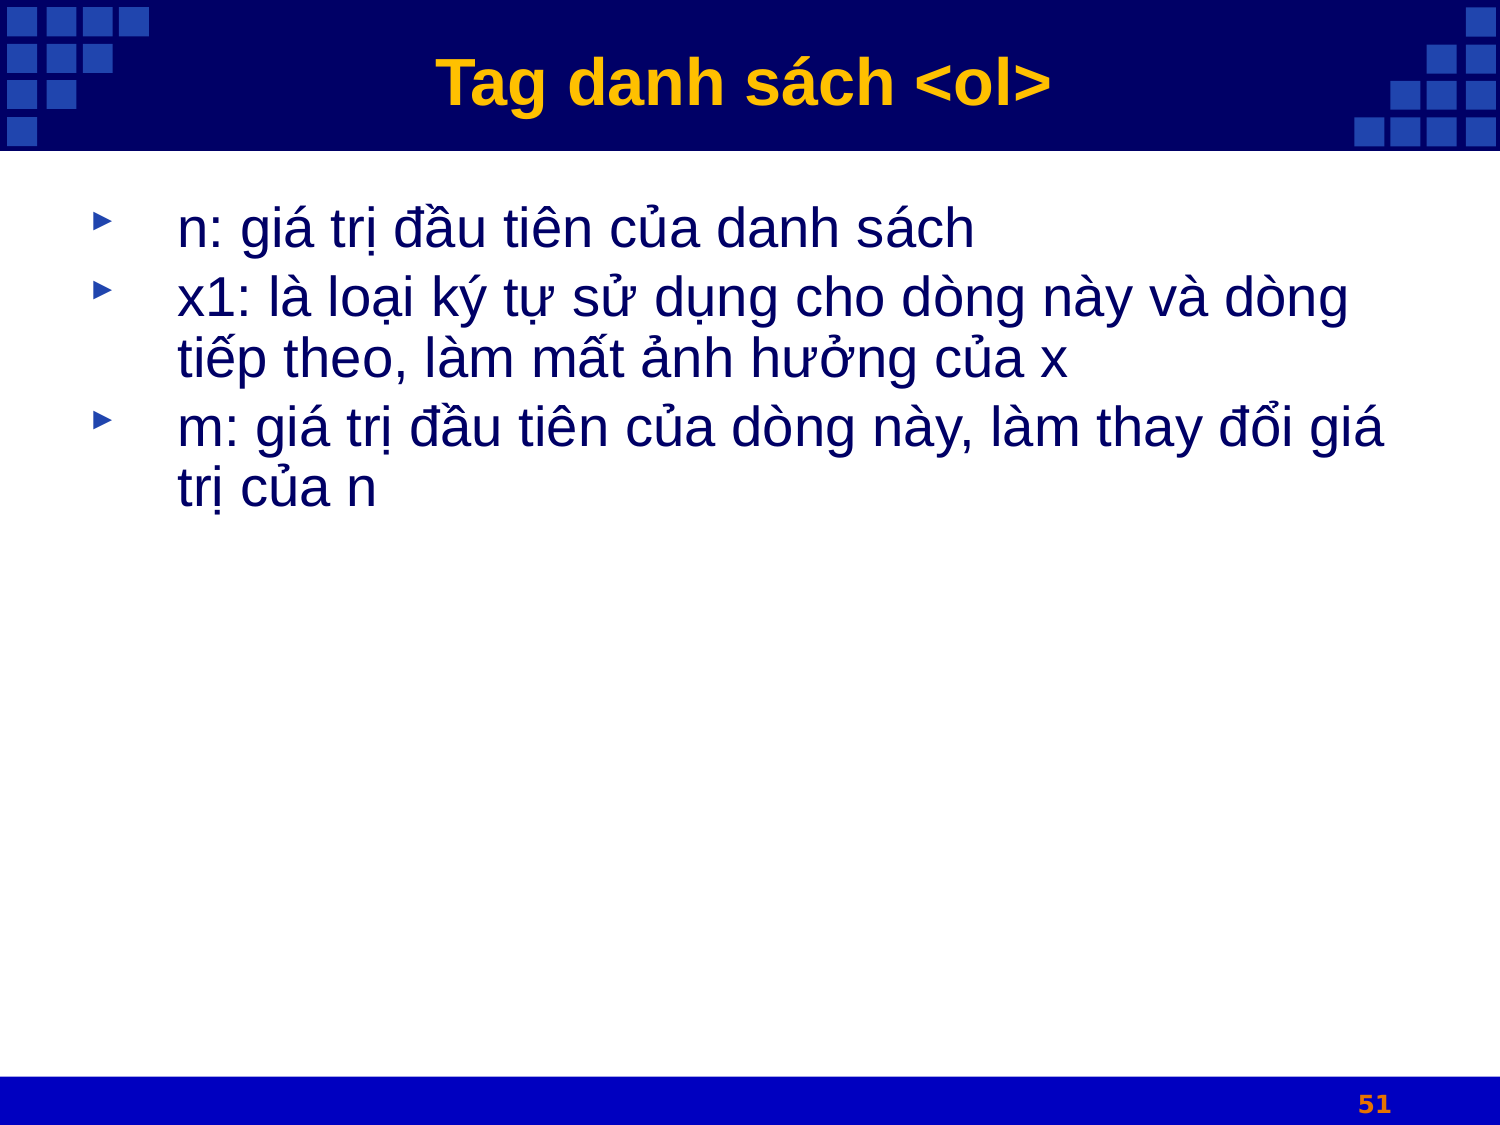

# Tag danh sách <ol>
n: giá trị đầu tiên của danh sách
x1: là loại ký tự sử dụng cho dòng này và dòng tiếp theo, làm mất ảnh hưởng của x
m: giá trị đầu tiên của dòng này, làm thay đổi giá trị của n

51